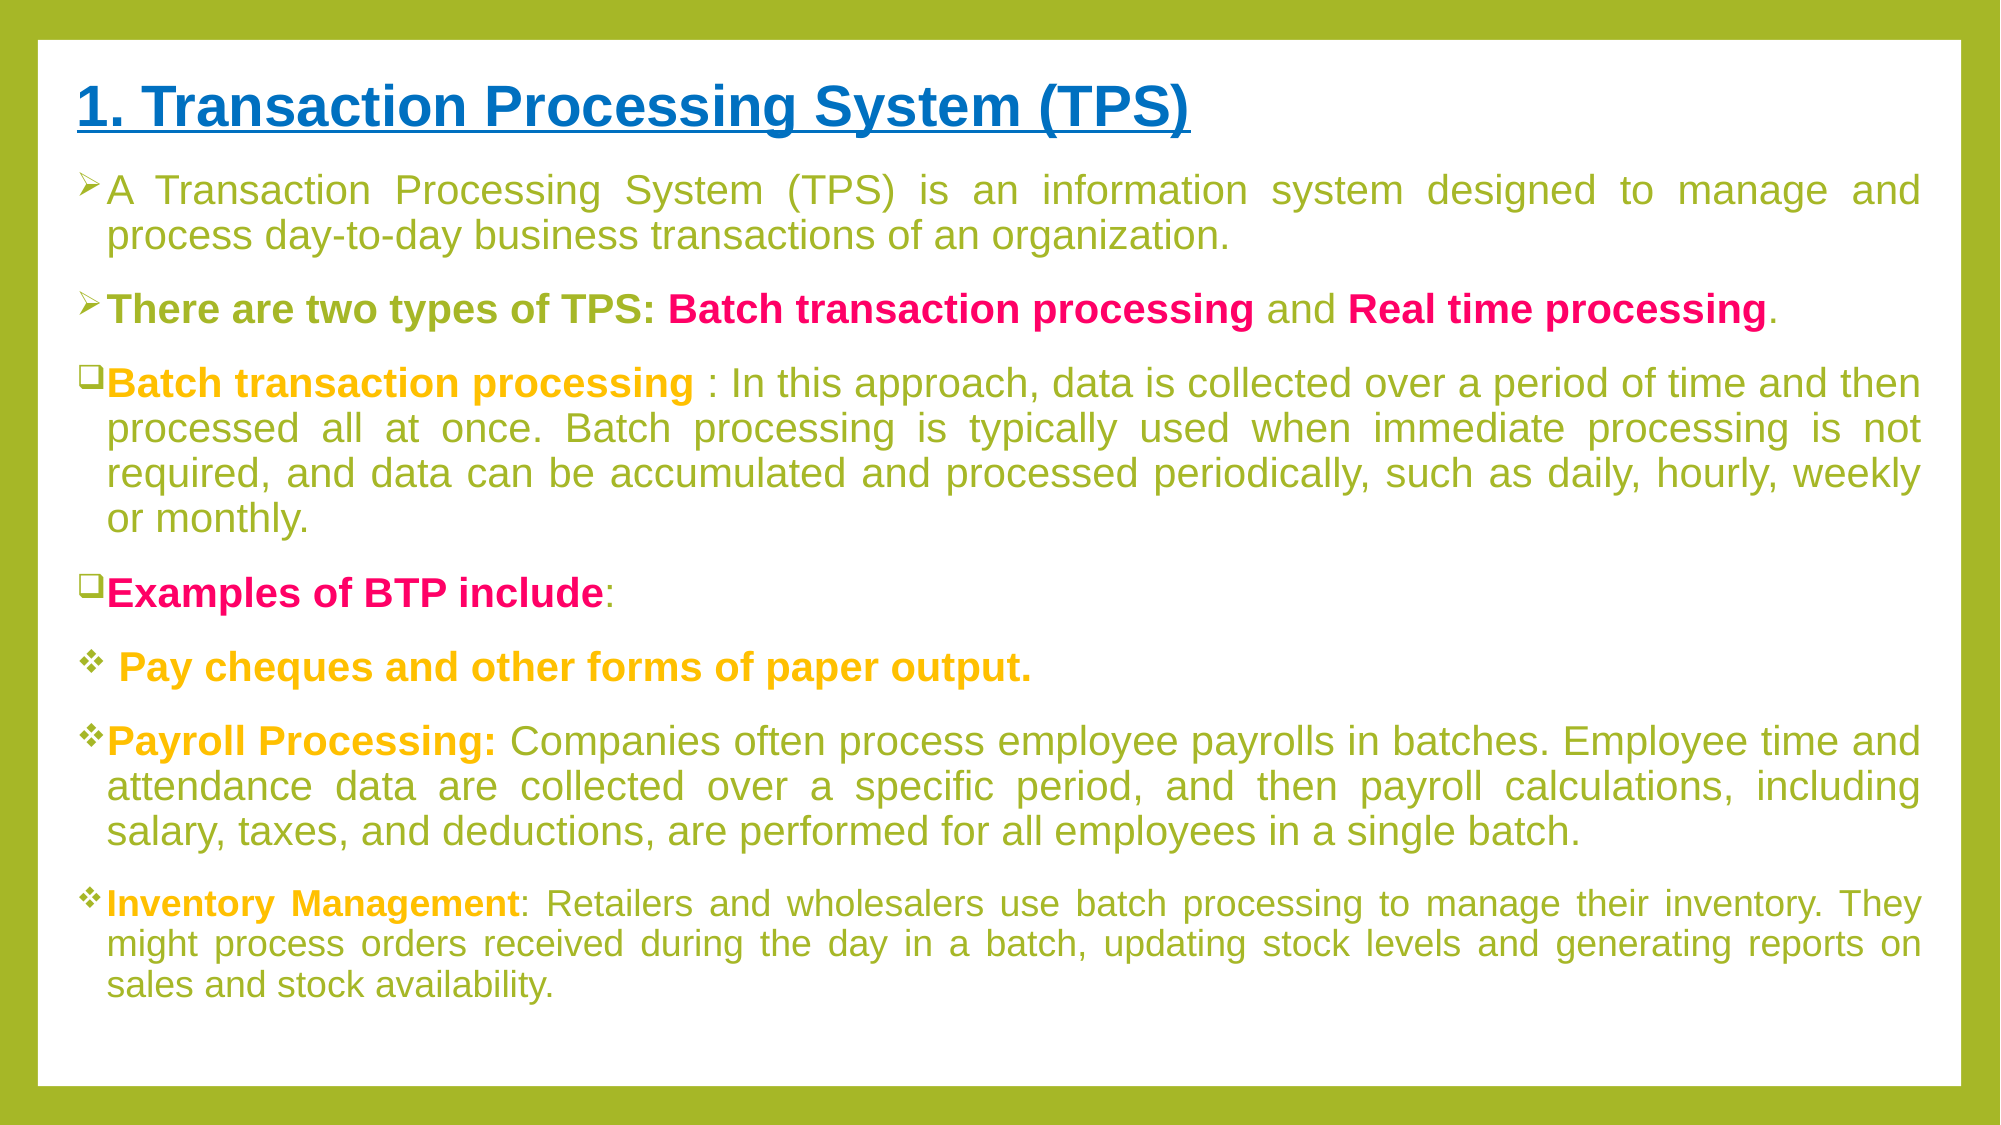

1. Transaction Processing System (TPS)
A Transaction Processing System (TPS) is an information system designed to manage and process day-to-day business transactions of an organization.
There are two types of TPS: Batch transaction processing and Real time processing.
Batch transaction processing : In this approach, data is collected over a period of time and then processed all at once. Batch processing is typically used when immediate processing is not required, and data can be accumulated and processed periodically, such as daily, hourly, weekly or monthly.
Examples of BTP include:
 Pay cheques and other forms of paper output.
Payroll Processing: Companies often process employee payrolls in batches. Employee time and attendance data are collected over a specific period, and then payroll calculations, including salary, taxes, and deductions, are performed for all employees in a single batch.
Inventory Management: Retailers and wholesalers use batch processing to manage their inventory. They might process orders received during the day in a batch, updating stock levels and generating reports on sales and stock availability.